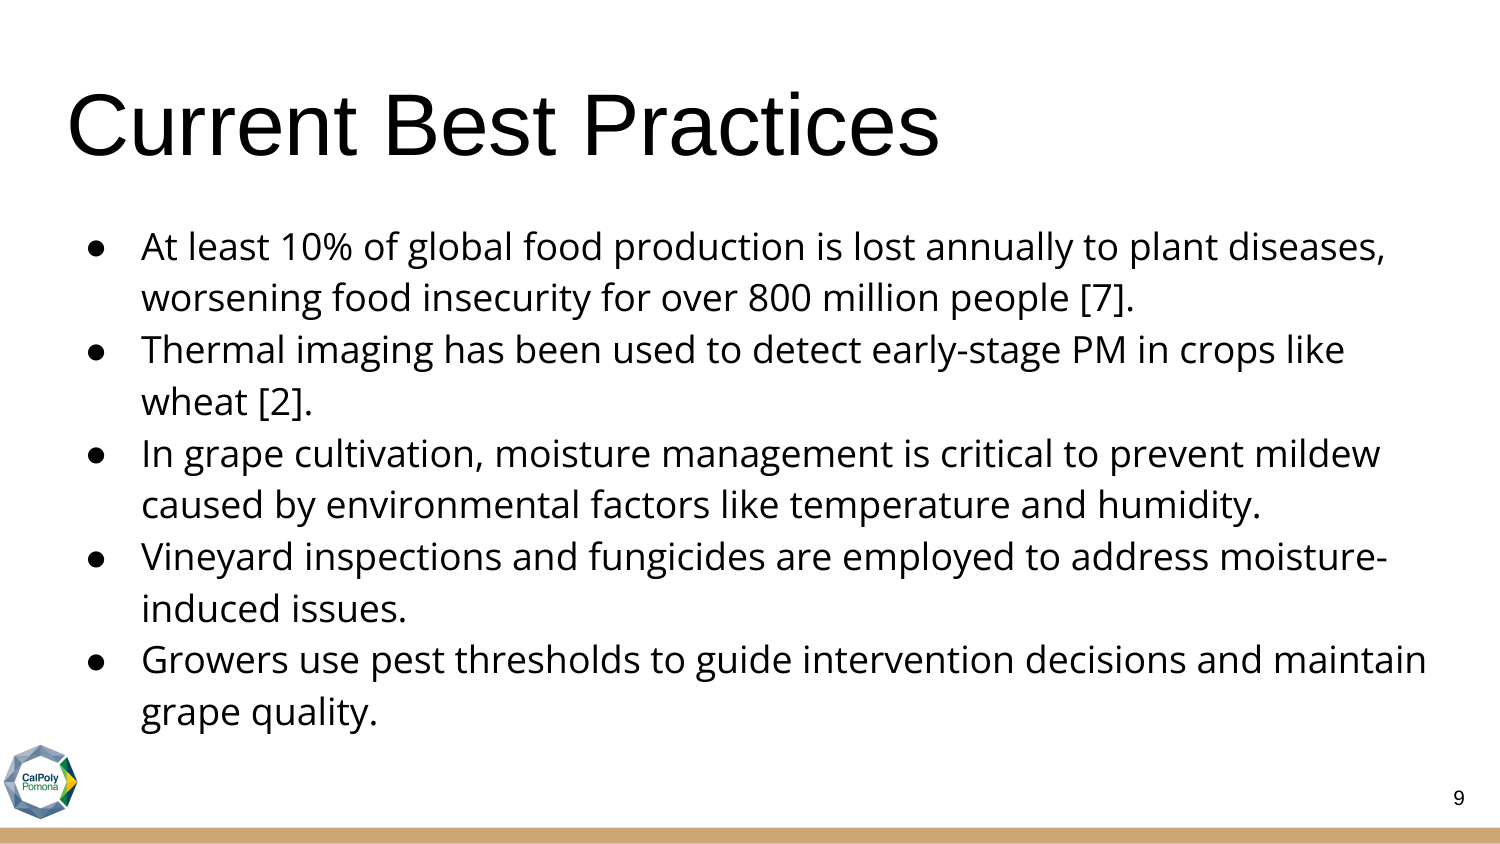

# Current Best Practices
At least 10% of global food production is lost annually to plant diseases, worsening food insecurity for over 800 million people [7].
Thermal imaging has been used to detect early-stage PM in crops like wheat [2].
In grape cultivation, moisture management is critical to prevent mildew caused by environmental factors like temperature and humidity.
Vineyard inspections and fungicides are employed to address moisture-induced issues.
Growers use pest thresholds to guide intervention decisions and maintain grape quality.
9